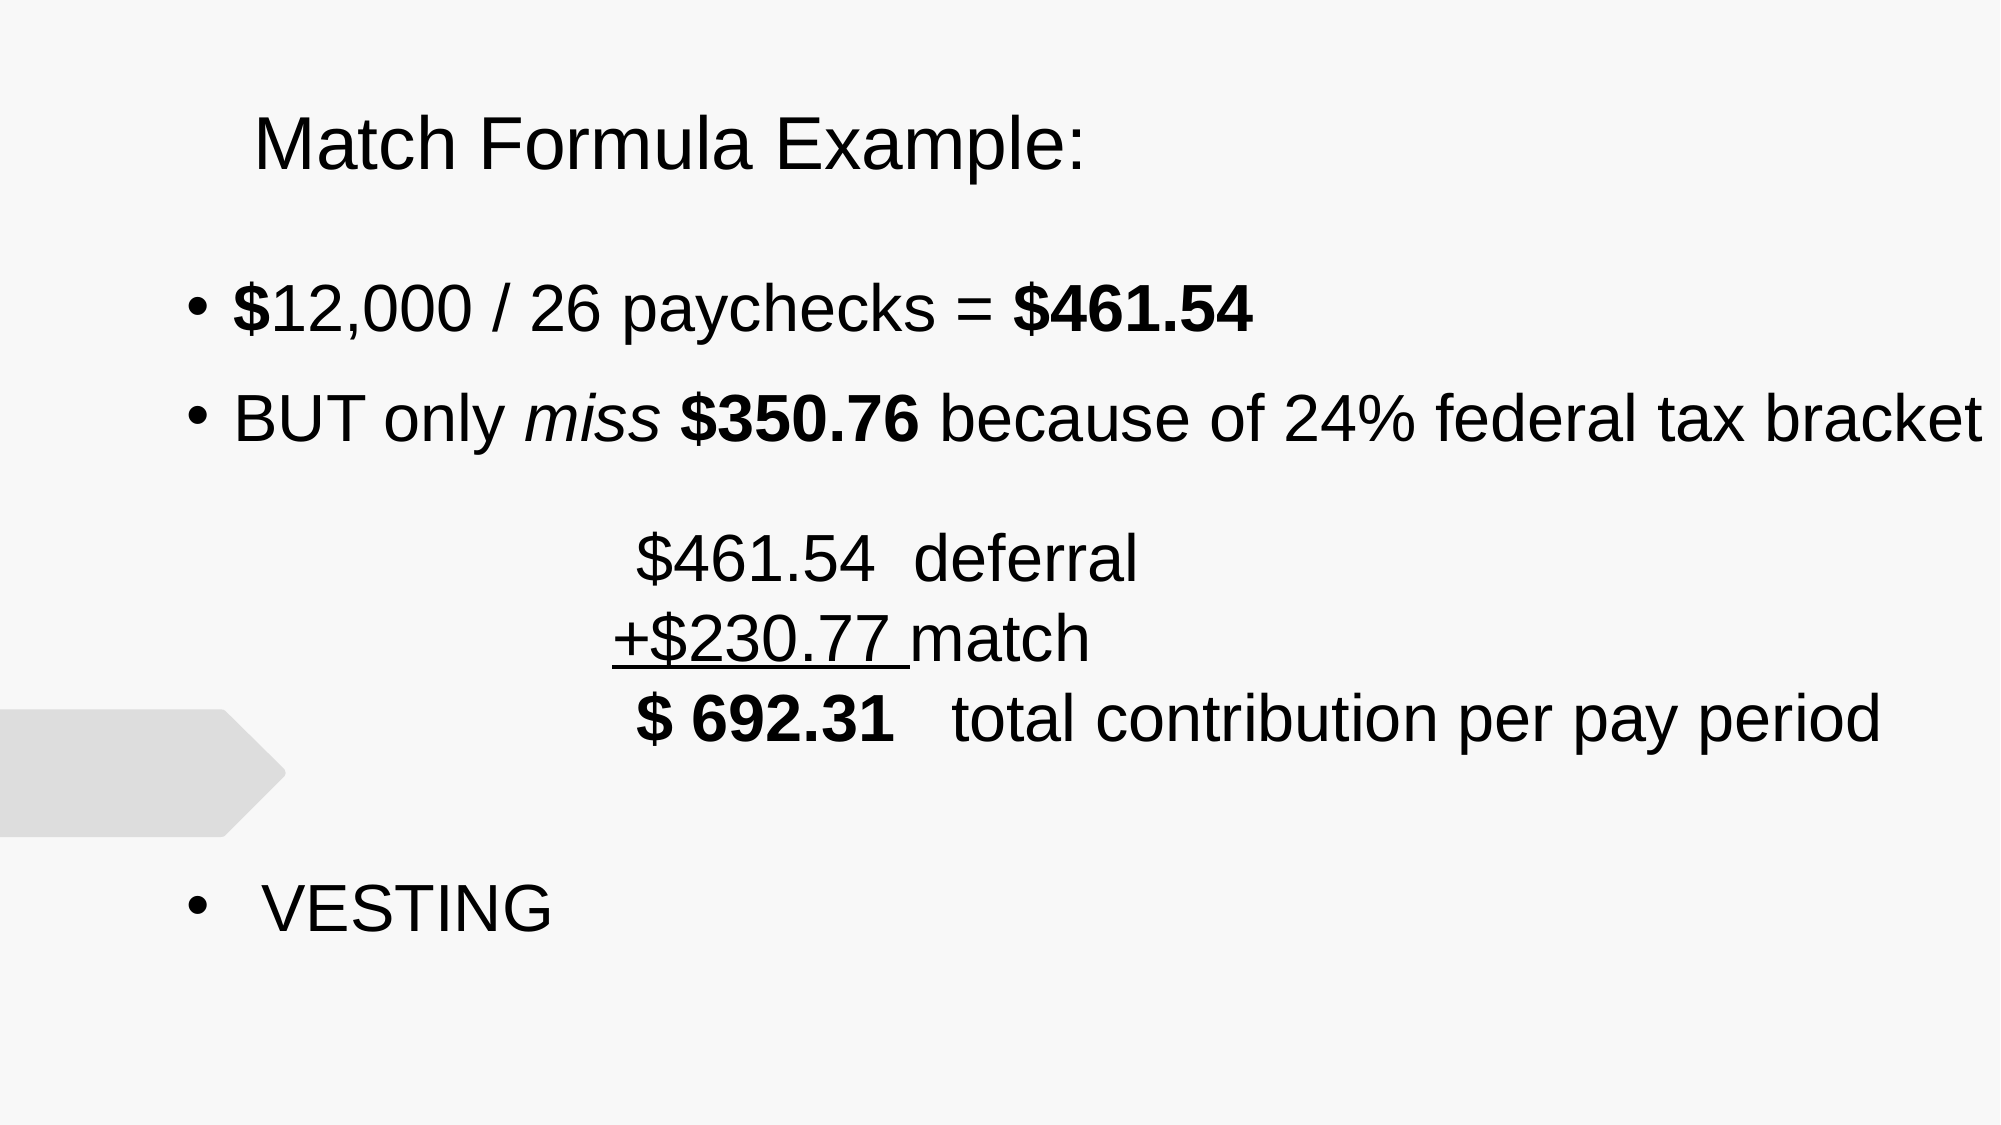

Match Formula Example:
#

$12,000 / 26 paychecks = $461.54

BUT only miss $350.76 because of 24% federal tax bracket

$461.54  deferral
                       +$230.77 match
$ 692.31   total contribution per pay period

VESTING